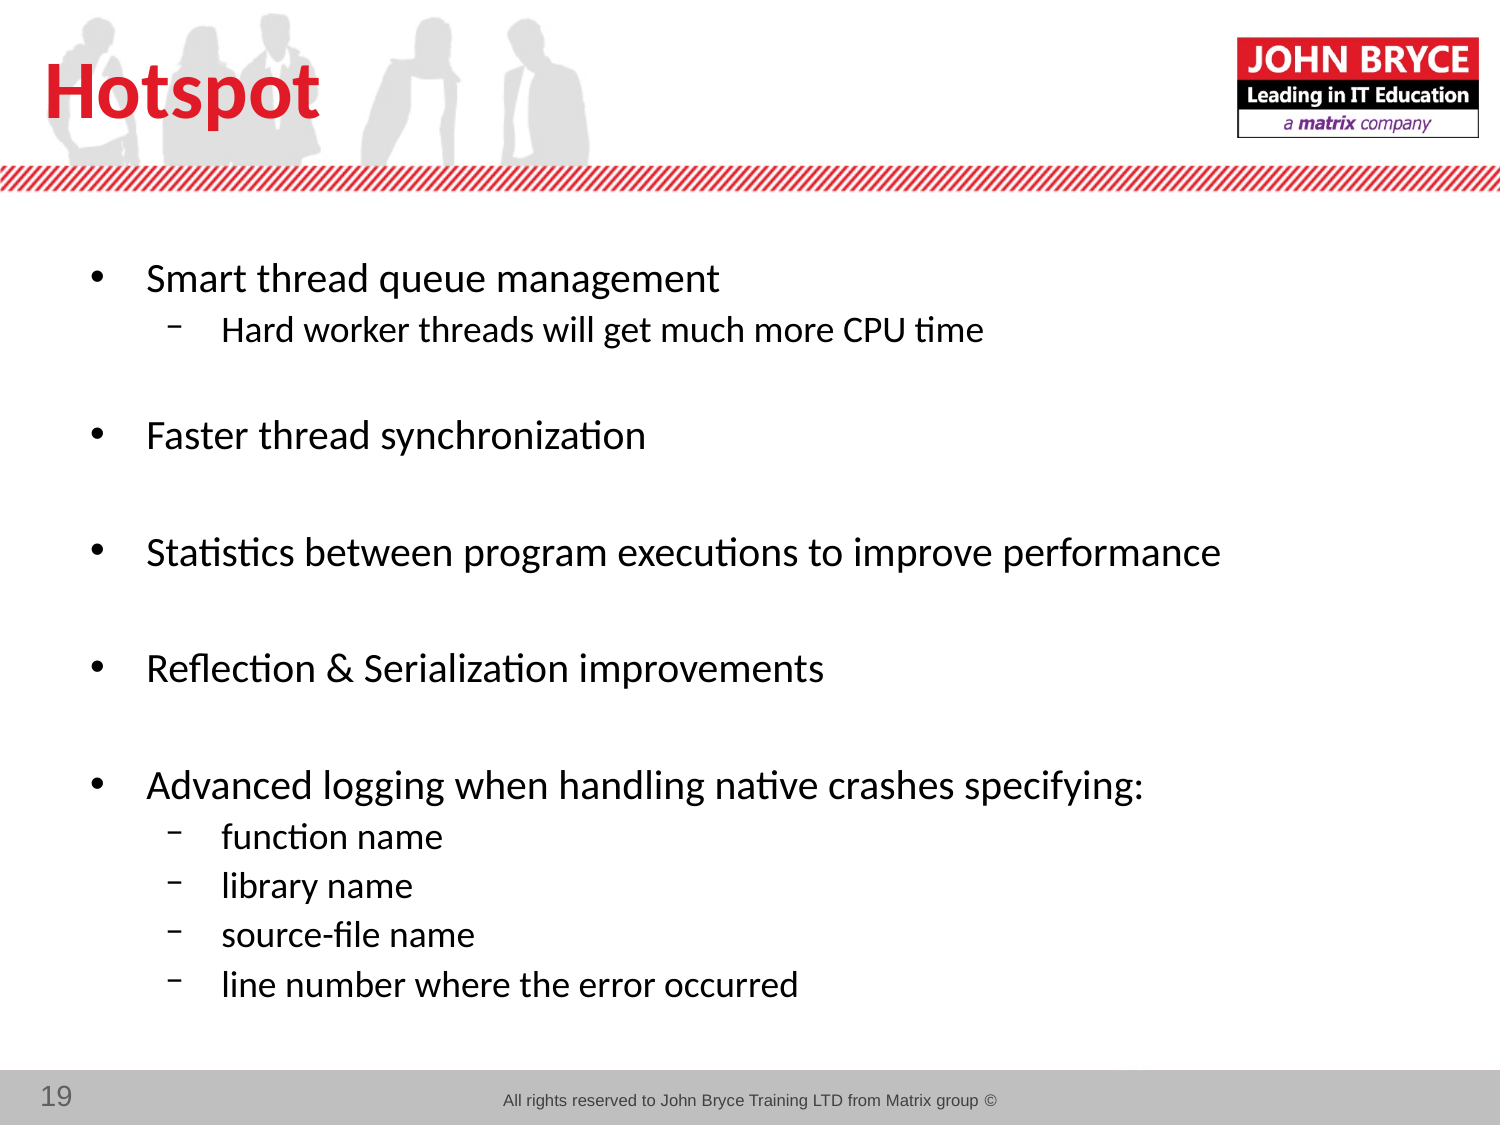

# Hotspot
Smart thread queue management
Hard worker threads will get much more CPU time

Faster thread synchronization

Statistics between program executions to improve performance

Reflection & Serialization improvements

Advanced logging when handling native crashes specifying:
function name
library name
source-file name
line number where the error occurred